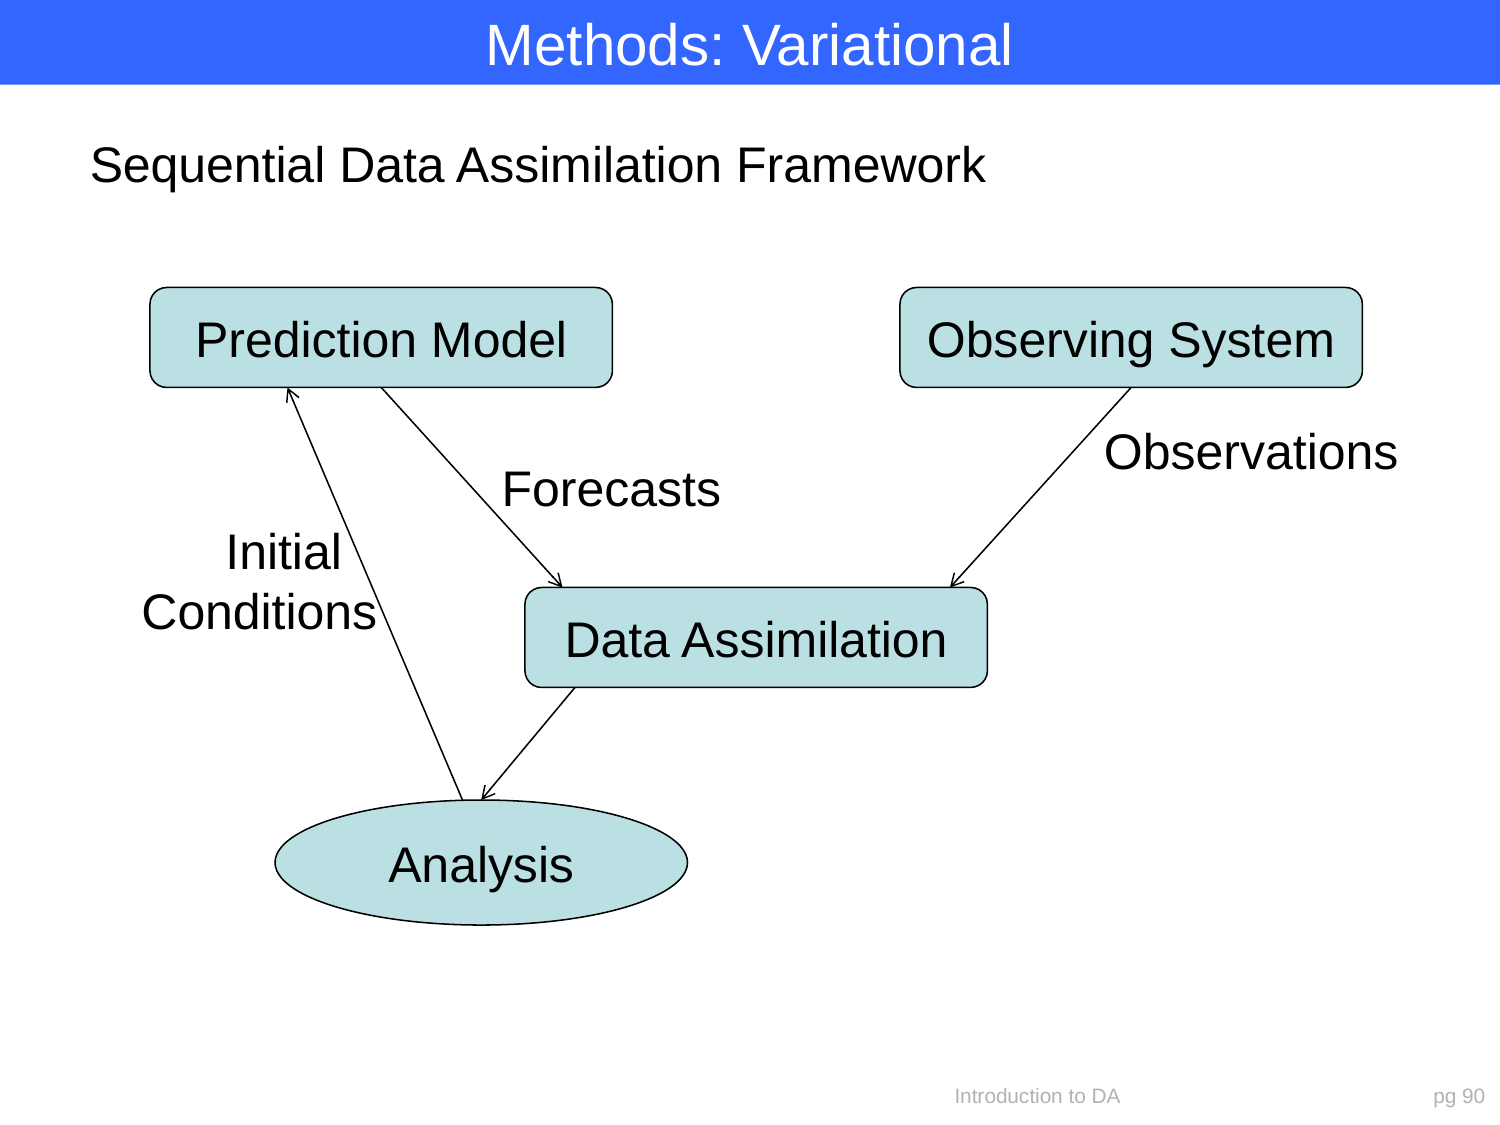

Methods: Variational
Sequential Data Assimilation Framework
Prediction Model
Observing System
Observations
Forecasts
      Initial
Conditions
Data Assimilation
Analysis
Introduction to DA
pg 90